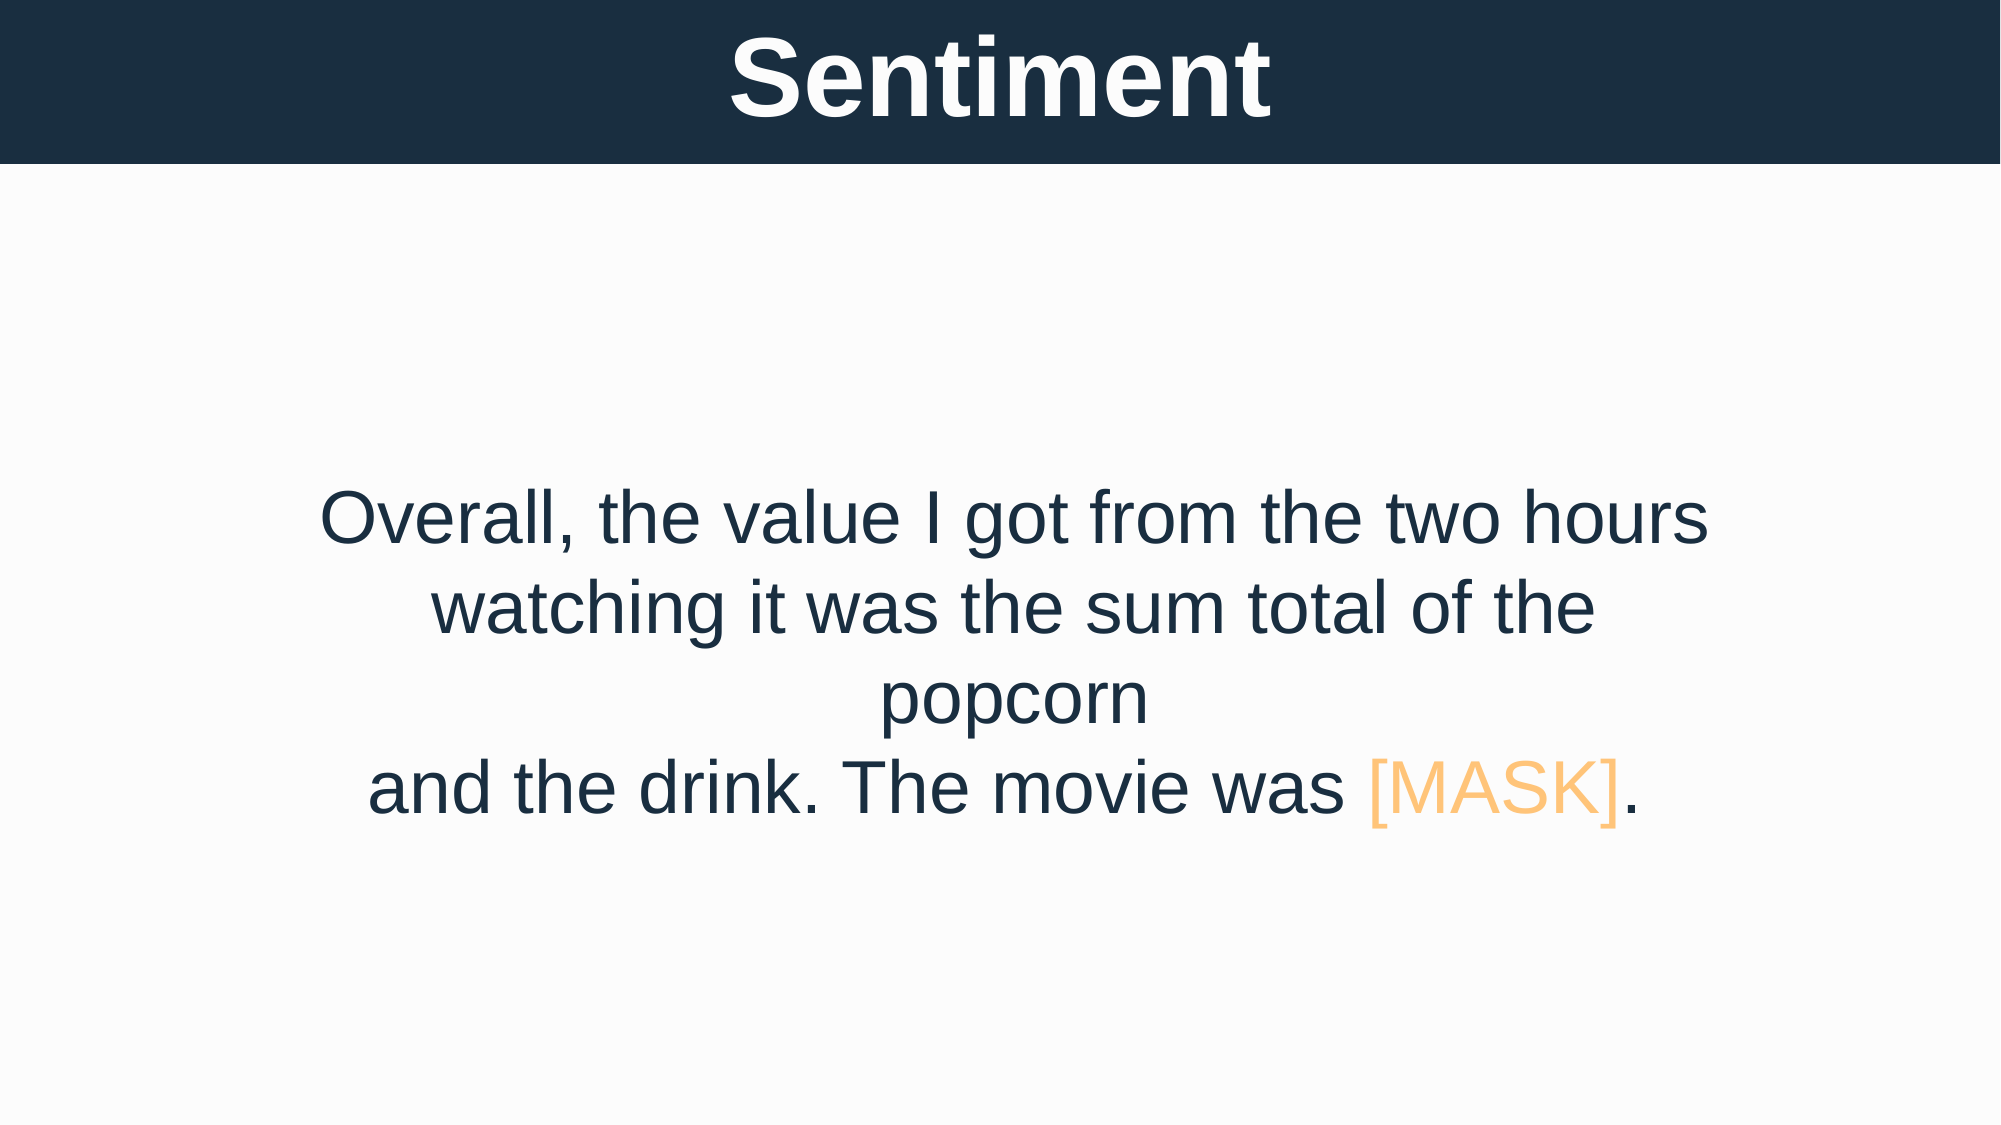

# Sentiment
Overall, the value I got from the two hours watching it was the sum total of the popcorn
and the drink. The movie was [MASK].